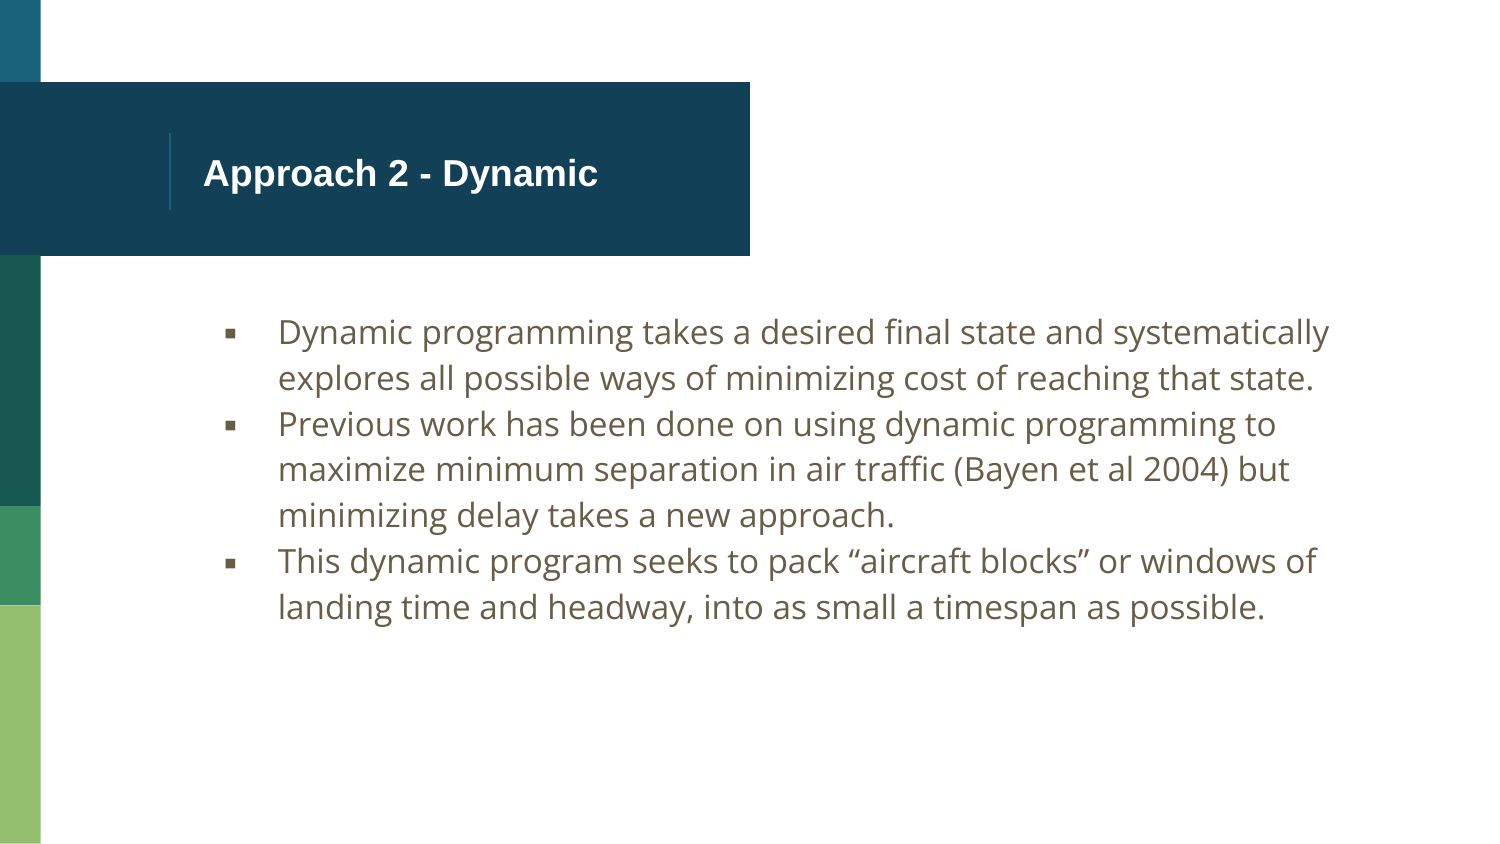

# Approach 2 - Dynamic
Dynamic programming takes a desired final state and systematically explores all possible ways of minimizing cost of reaching that state.
Previous work has been done on using dynamic programming to maximize minimum separation in air traffic (Bayen et al 2004) but minimizing delay takes a new approach.
This dynamic program seeks to pack “aircraft blocks” or windows of landing time and headway, into as small a timespan as possible.